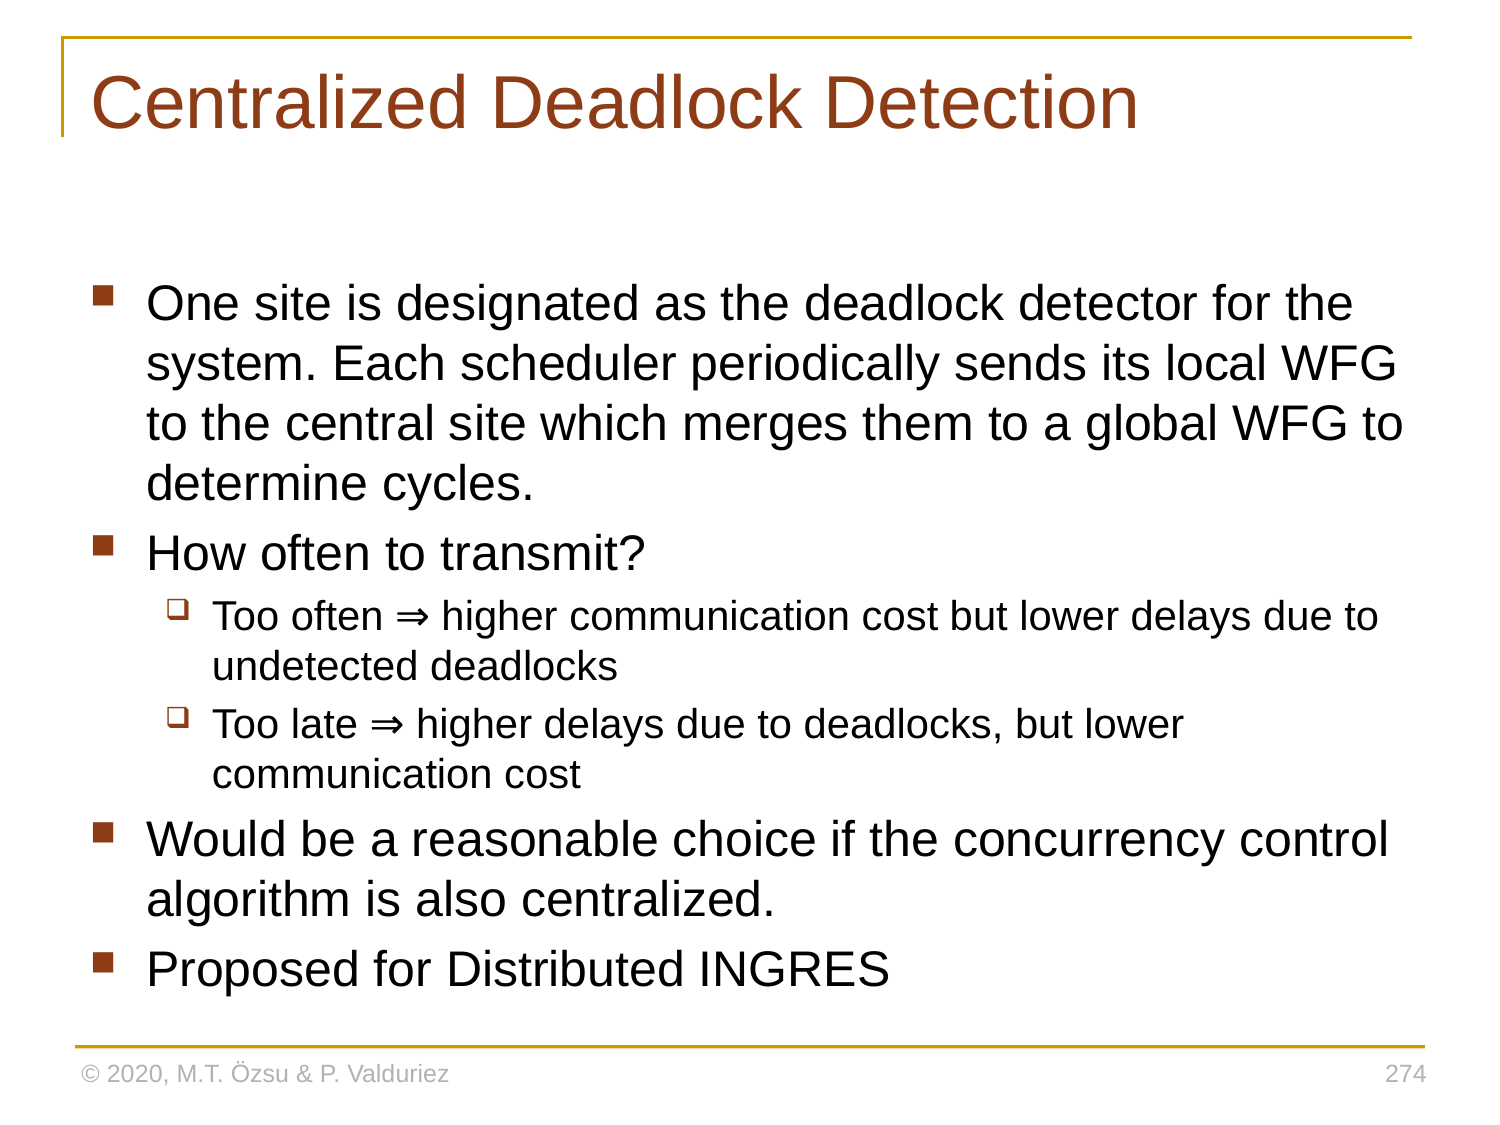

# Centralized Deadlock Detection
One site is designated as the deadlock detector for the system. Each scheduler periodically sends its local WFG to the central site which merges them to a global WFG to determine cycles.
How often to transmit?
Too often ⇒ higher communication cost but lower delays due to undetected deadlocks
Too late ⇒ higher delays due to deadlocks, but lower communication cost
Would be a reasonable choice if the concurrency control algorithm is also centralized.
Proposed for Distributed INGRES
© 2020, M.T. Özsu & P. Valduriez
274